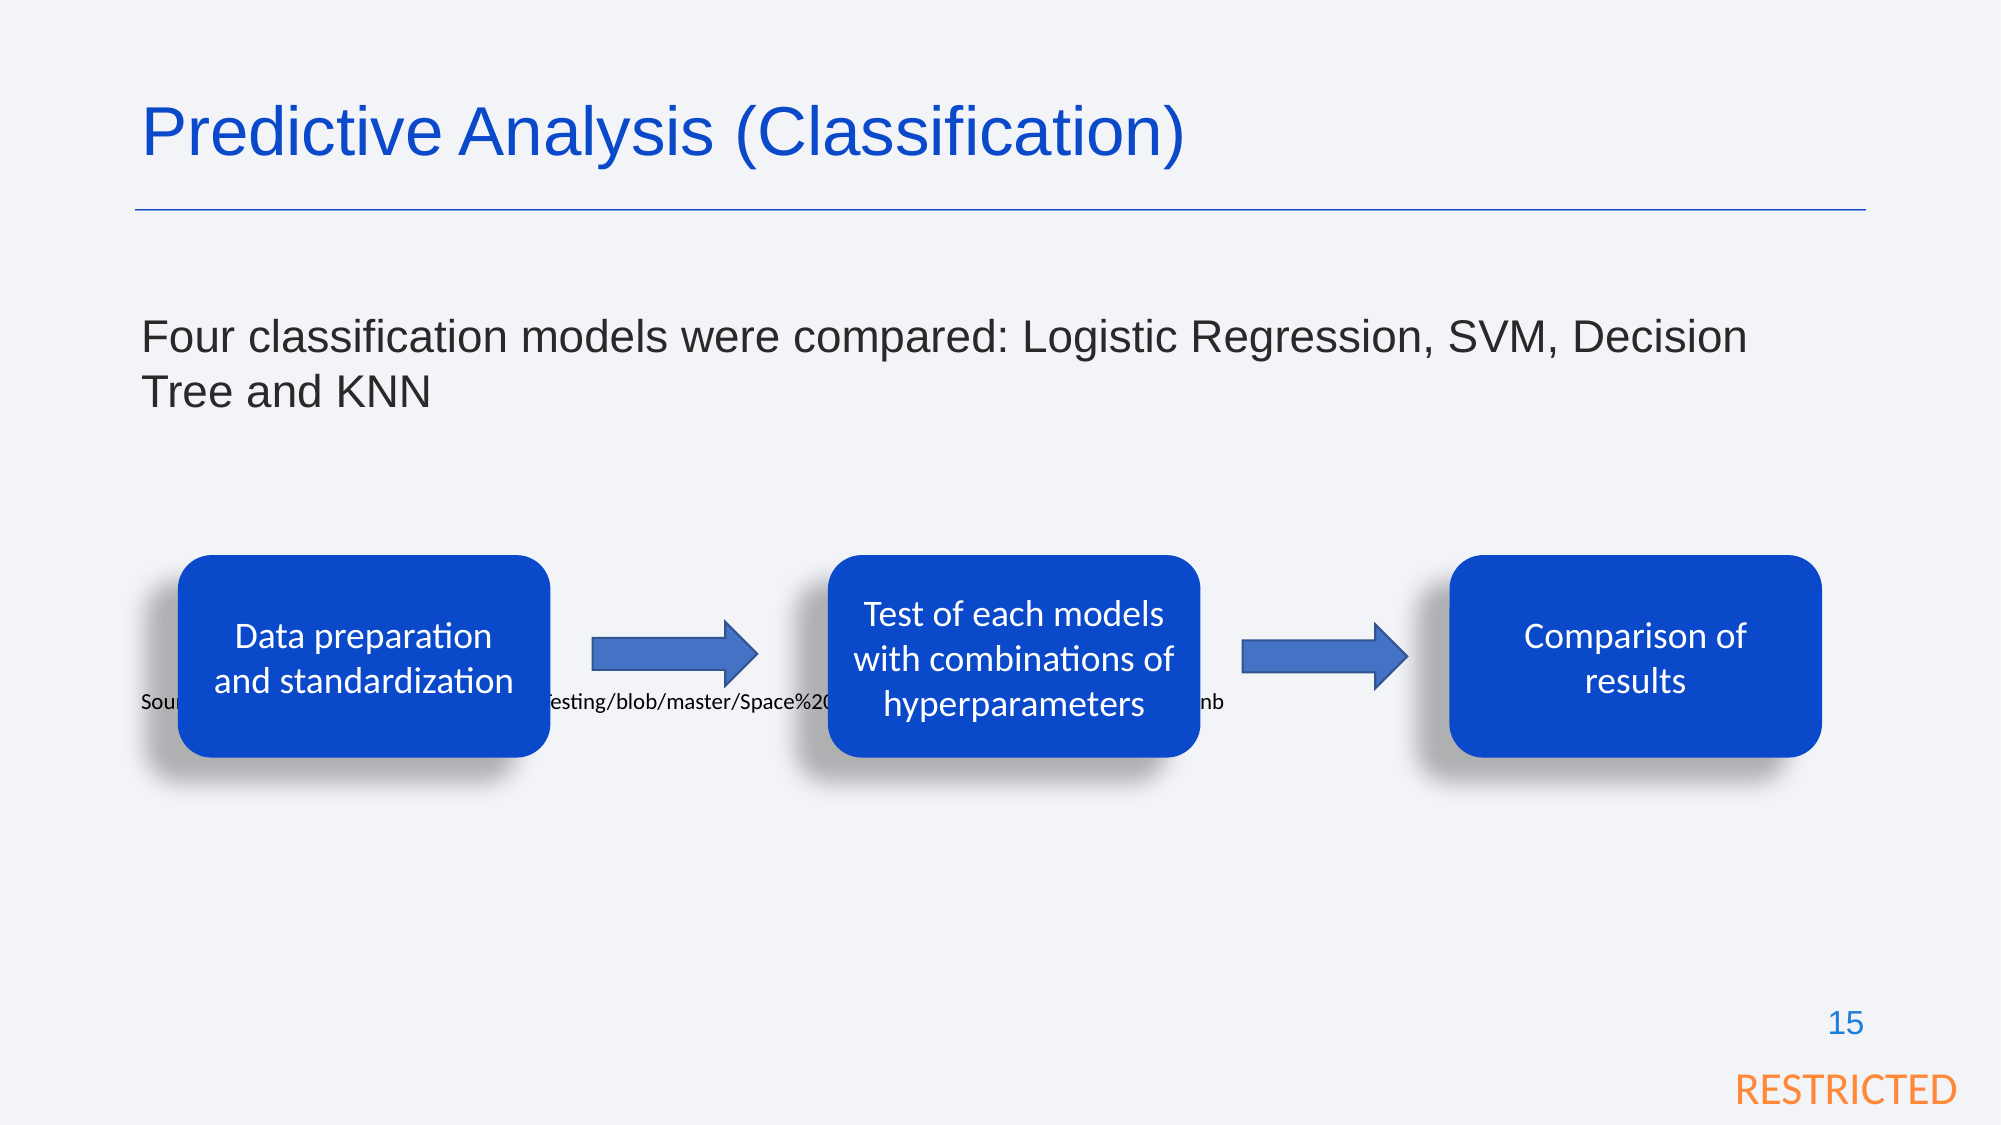

Predictive Analysis (Classification)
Four classification models were compared: Logistic Regression, SVM, Decision Tree and KNN

Source code: https://github.com/Bryan-zZ/Testing/blob/master/Space%20X%20Project-Predictive%20Analysis.ipynb
Data preparation and standardization
Test of each models with combinations of hyperparameters
Comparison of results

15